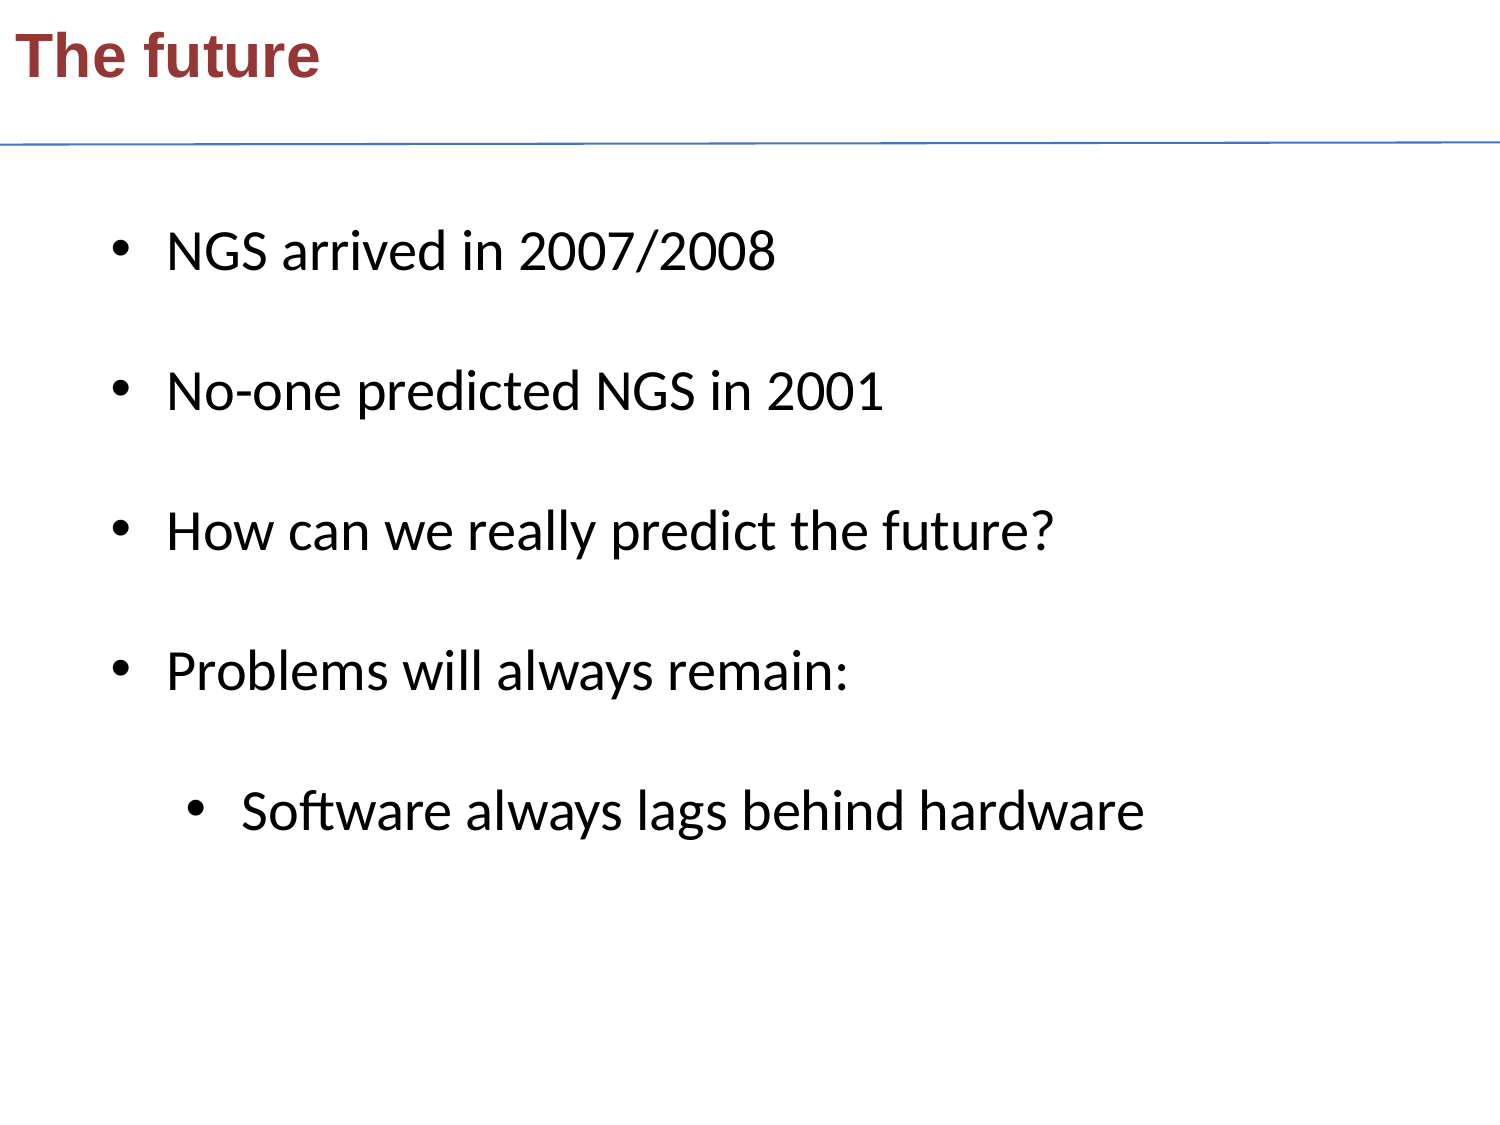

The future
NGS arrived in 2007/2008

No-one predicted NGS in 2001

How can we really predict the future?

Problems will always remain:

Software always lags behind hardware